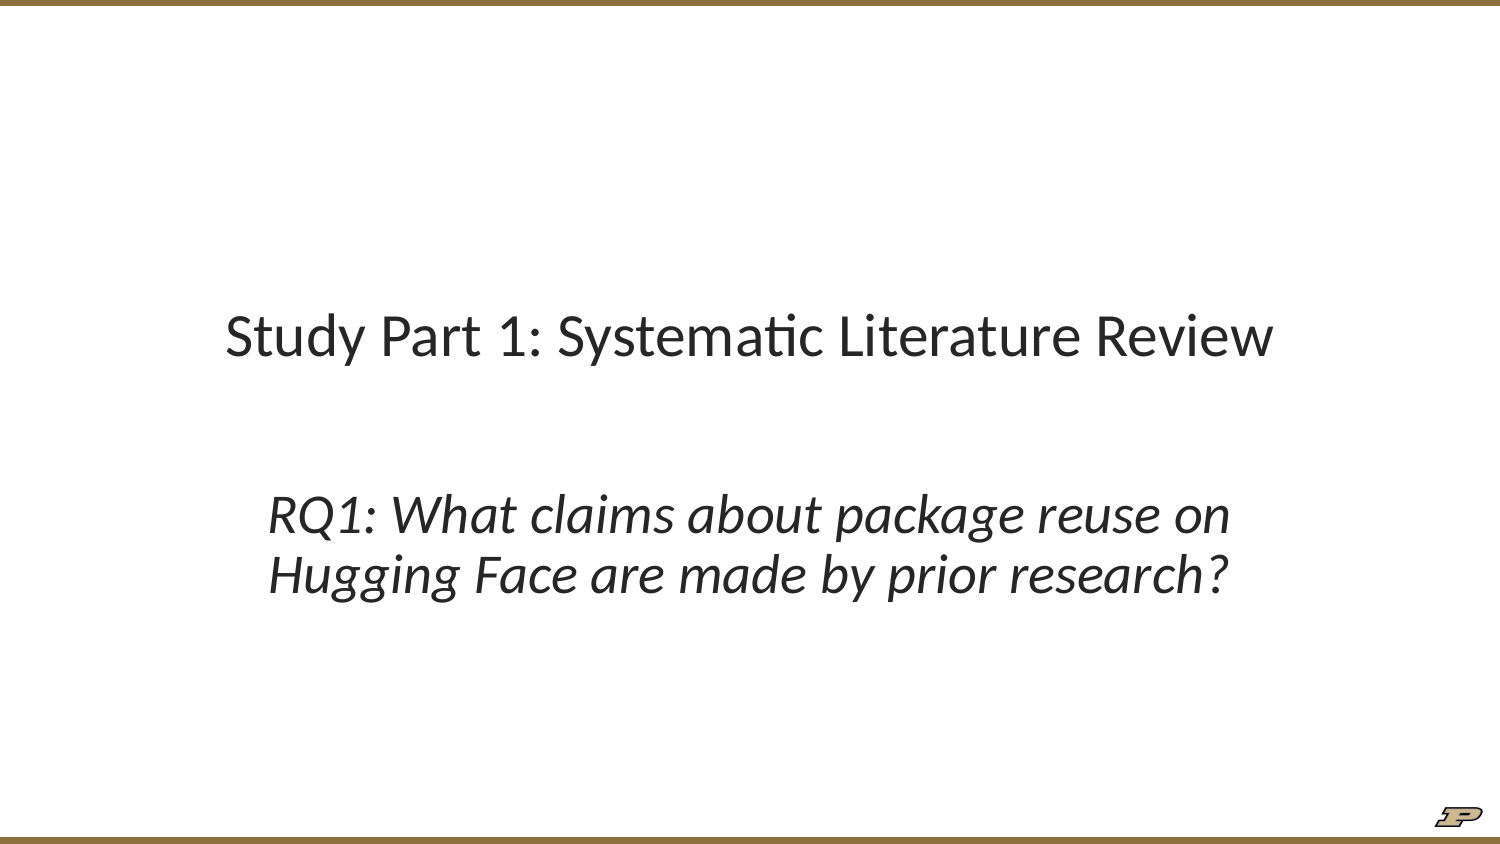

# Study Part 1: Systematic Literature Review
RQ1: What claims about package reuse on Hugging Face are made by prior research?